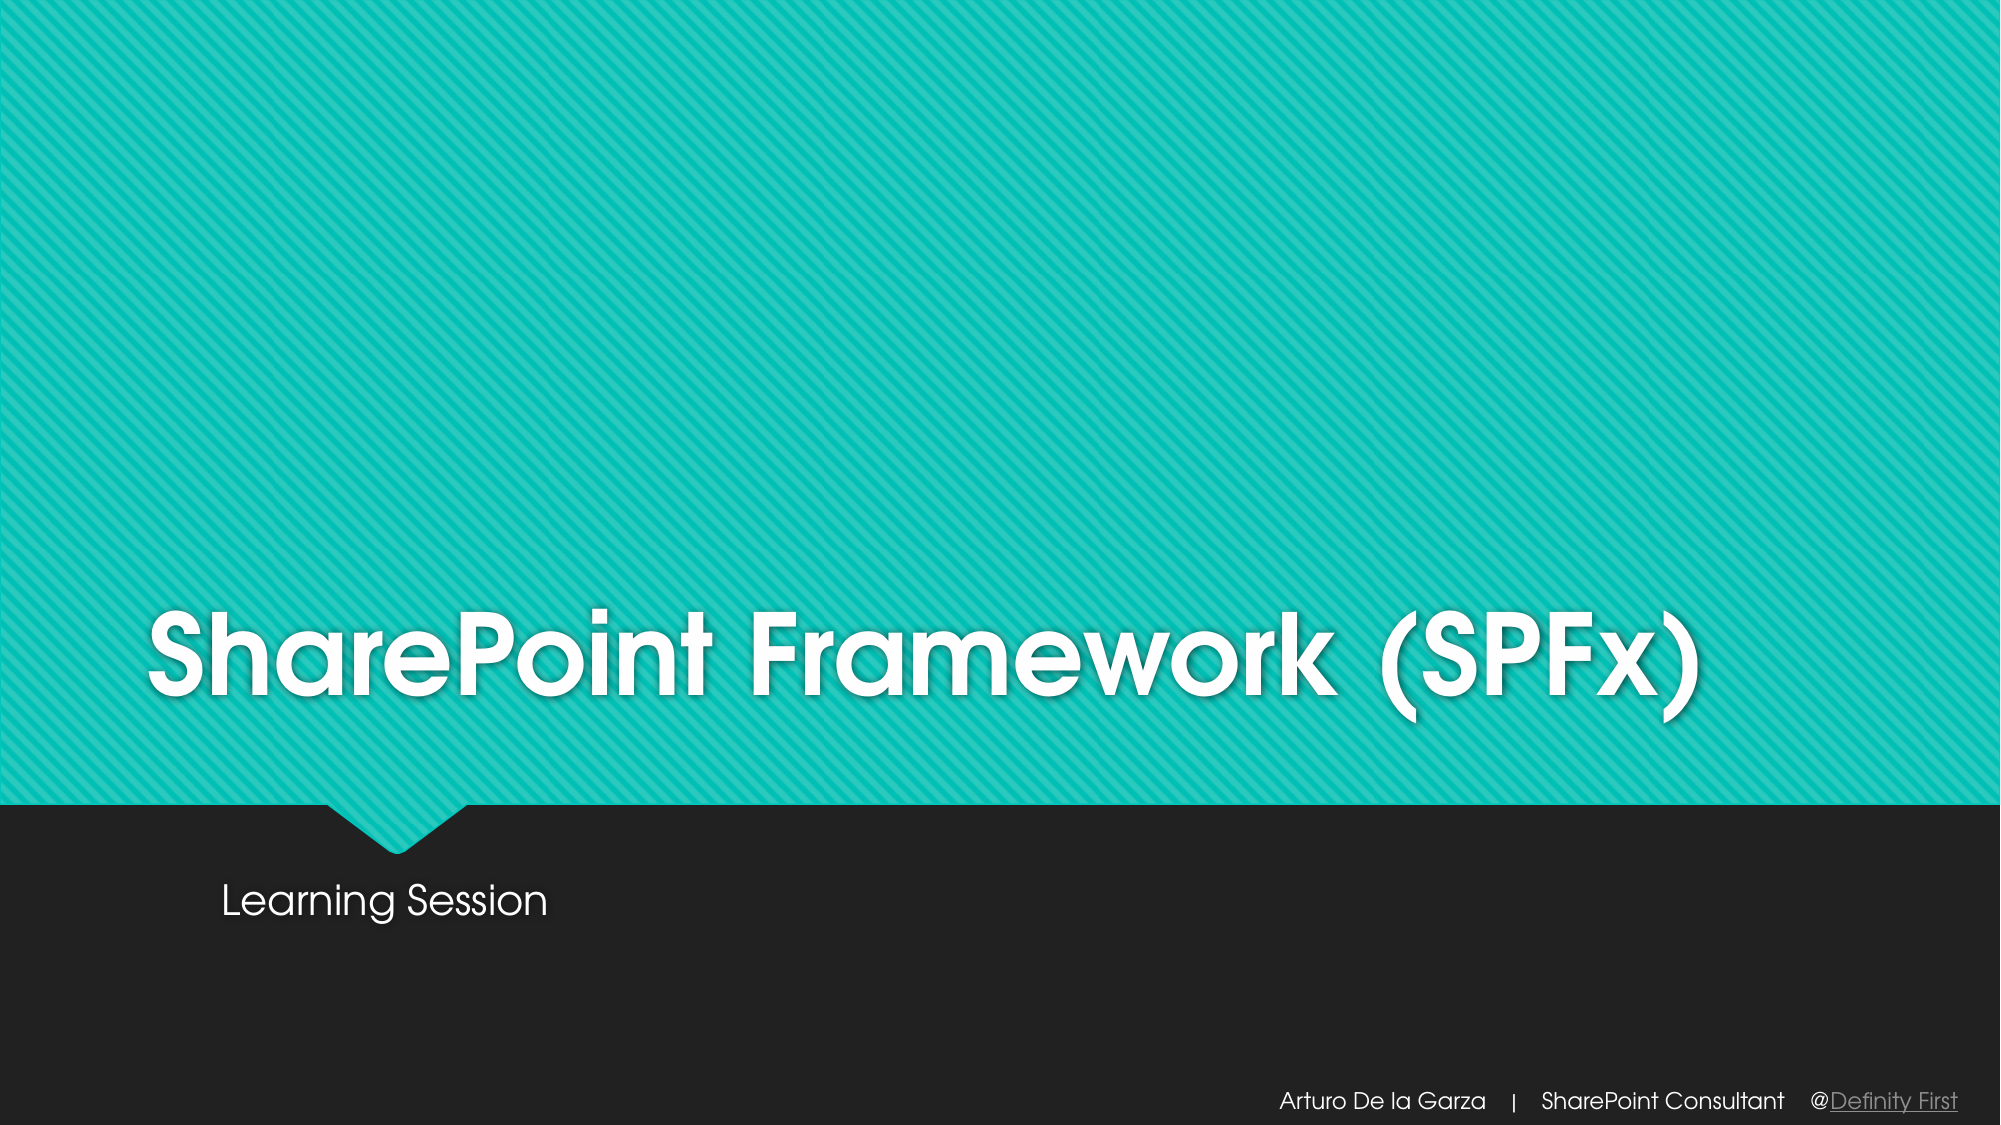

# SharePoint Framework (SPFx)
Learning Session
Arturo De la Garza    |    SharePoint Consultant    @Definity First